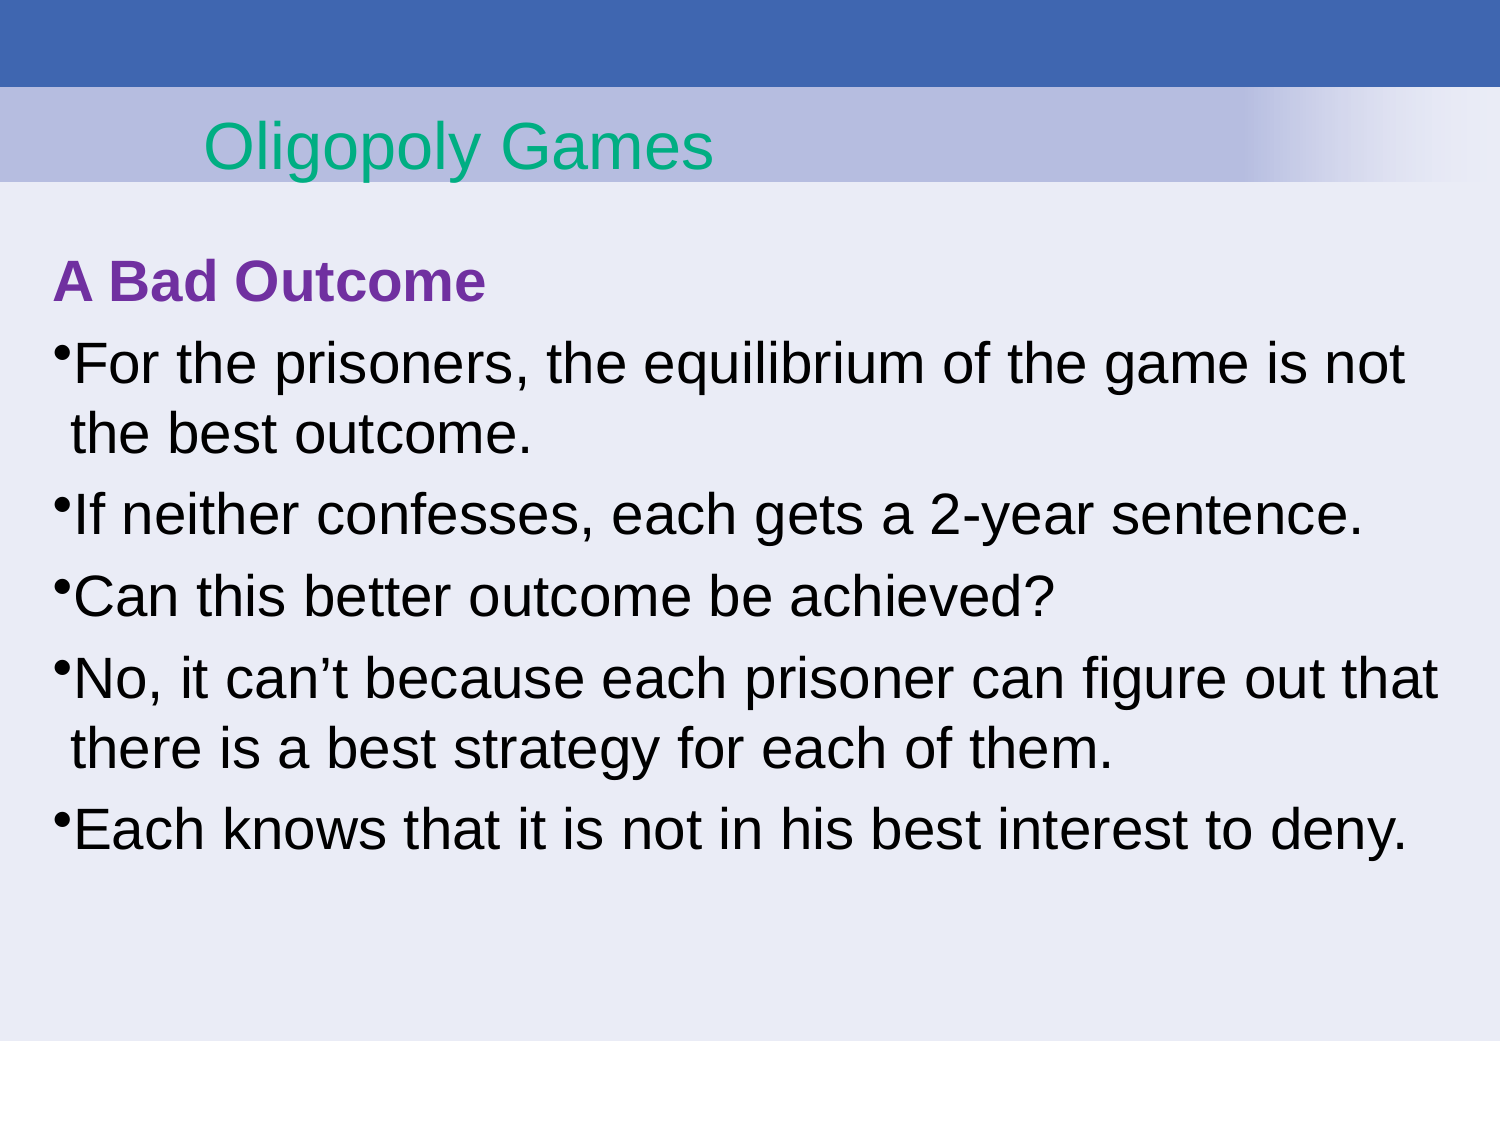

# Oligopoly Games
A Bad Outcome
For the prisoners, the equilibrium of the game is not the best outcome.
If neither confesses, each gets a 2-year sentence.
Can this better outcome be achieved?
No, it can’t because each prisoner can figure out that there is a best strategy for each of them.
Each knows that it is not in his best interest to deny.